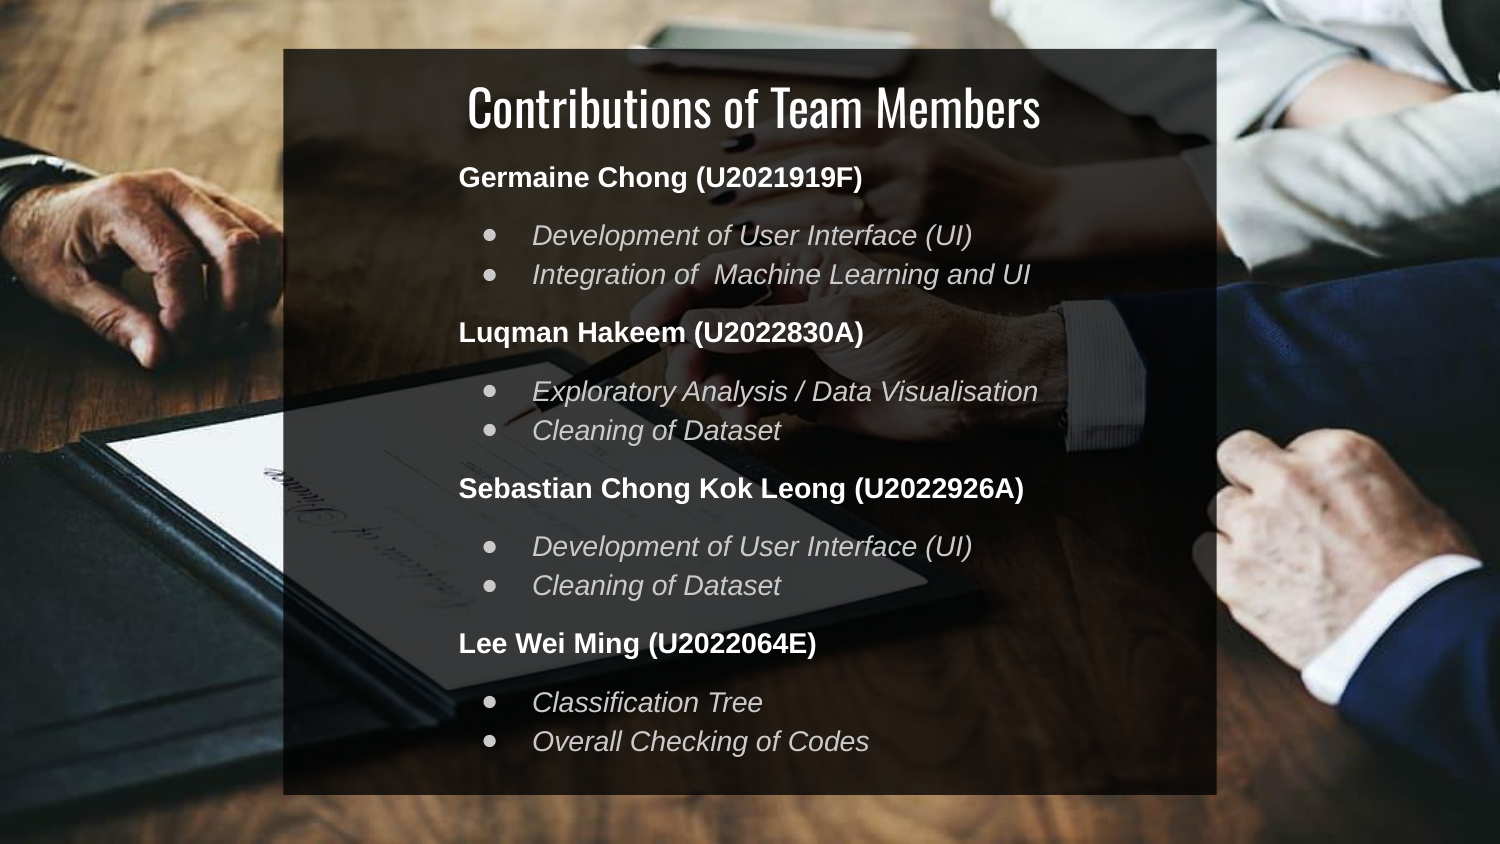

Contributions of Team Members
Germaine Chong (U2021919F)
Development of User Interface (UI)
Integration of  Machine Learning and UI
Luqman Hakeem (U2022830A)
Exploratory Analysis / Data Visualisation
Cleaning of Dataset
Sebastian Chong Kok Leong (U2022926A)
Development of User Interface (UI)
Cleaning of Dataset
Lee Wei Ming (U2022064E)
Classification Tree
Overall Checking of Codes